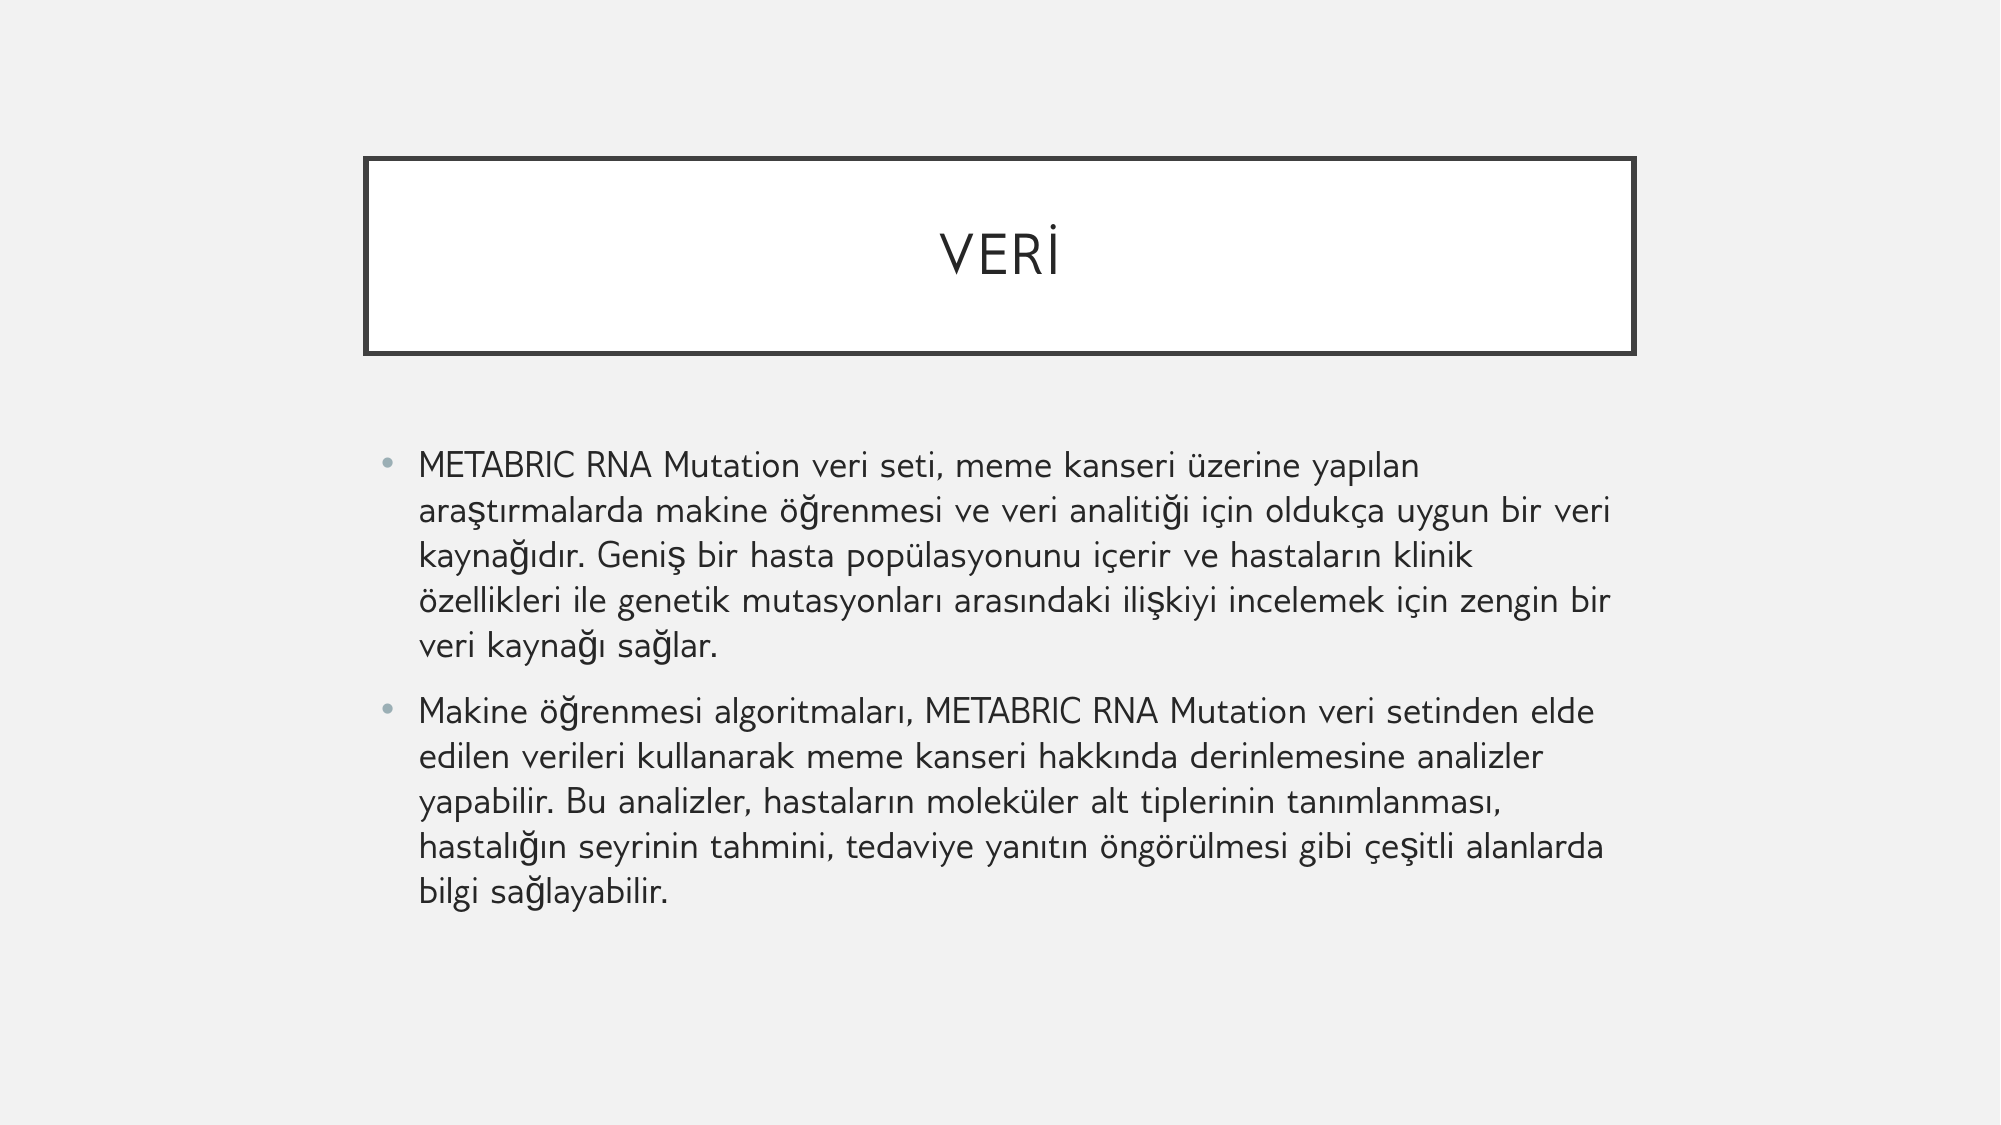

# Veri
METABRIC RNA Mutation veri seti, meme kanseri üzerine yapılan araştırmalarda makine öğrenmesi ve veri analitiği için oldukça uygun bir veri kaynağıdır. Geniş bir hasta popülasyonunu içerir ve hastaların klinik özellikleri ile genetik mutasyonları arasındaki ilişkiyi incelemek için zengin bir veri kaynağı sağlar.
Makine öğrenmesi algoritmaları, METABRIC RNA Mutation veri setinden elde edilen verileri kullanarak meme kanseri hakkında derinlemesine analizler yapabilir. Bu analizler, hastaların moleküler alt tiplerinin tanımlanması, hastalığın seyrinin tahmini, tedaviye yanıtın öngörülmesi gibi çeşitli alanlarda bilgi sağlayabilir.